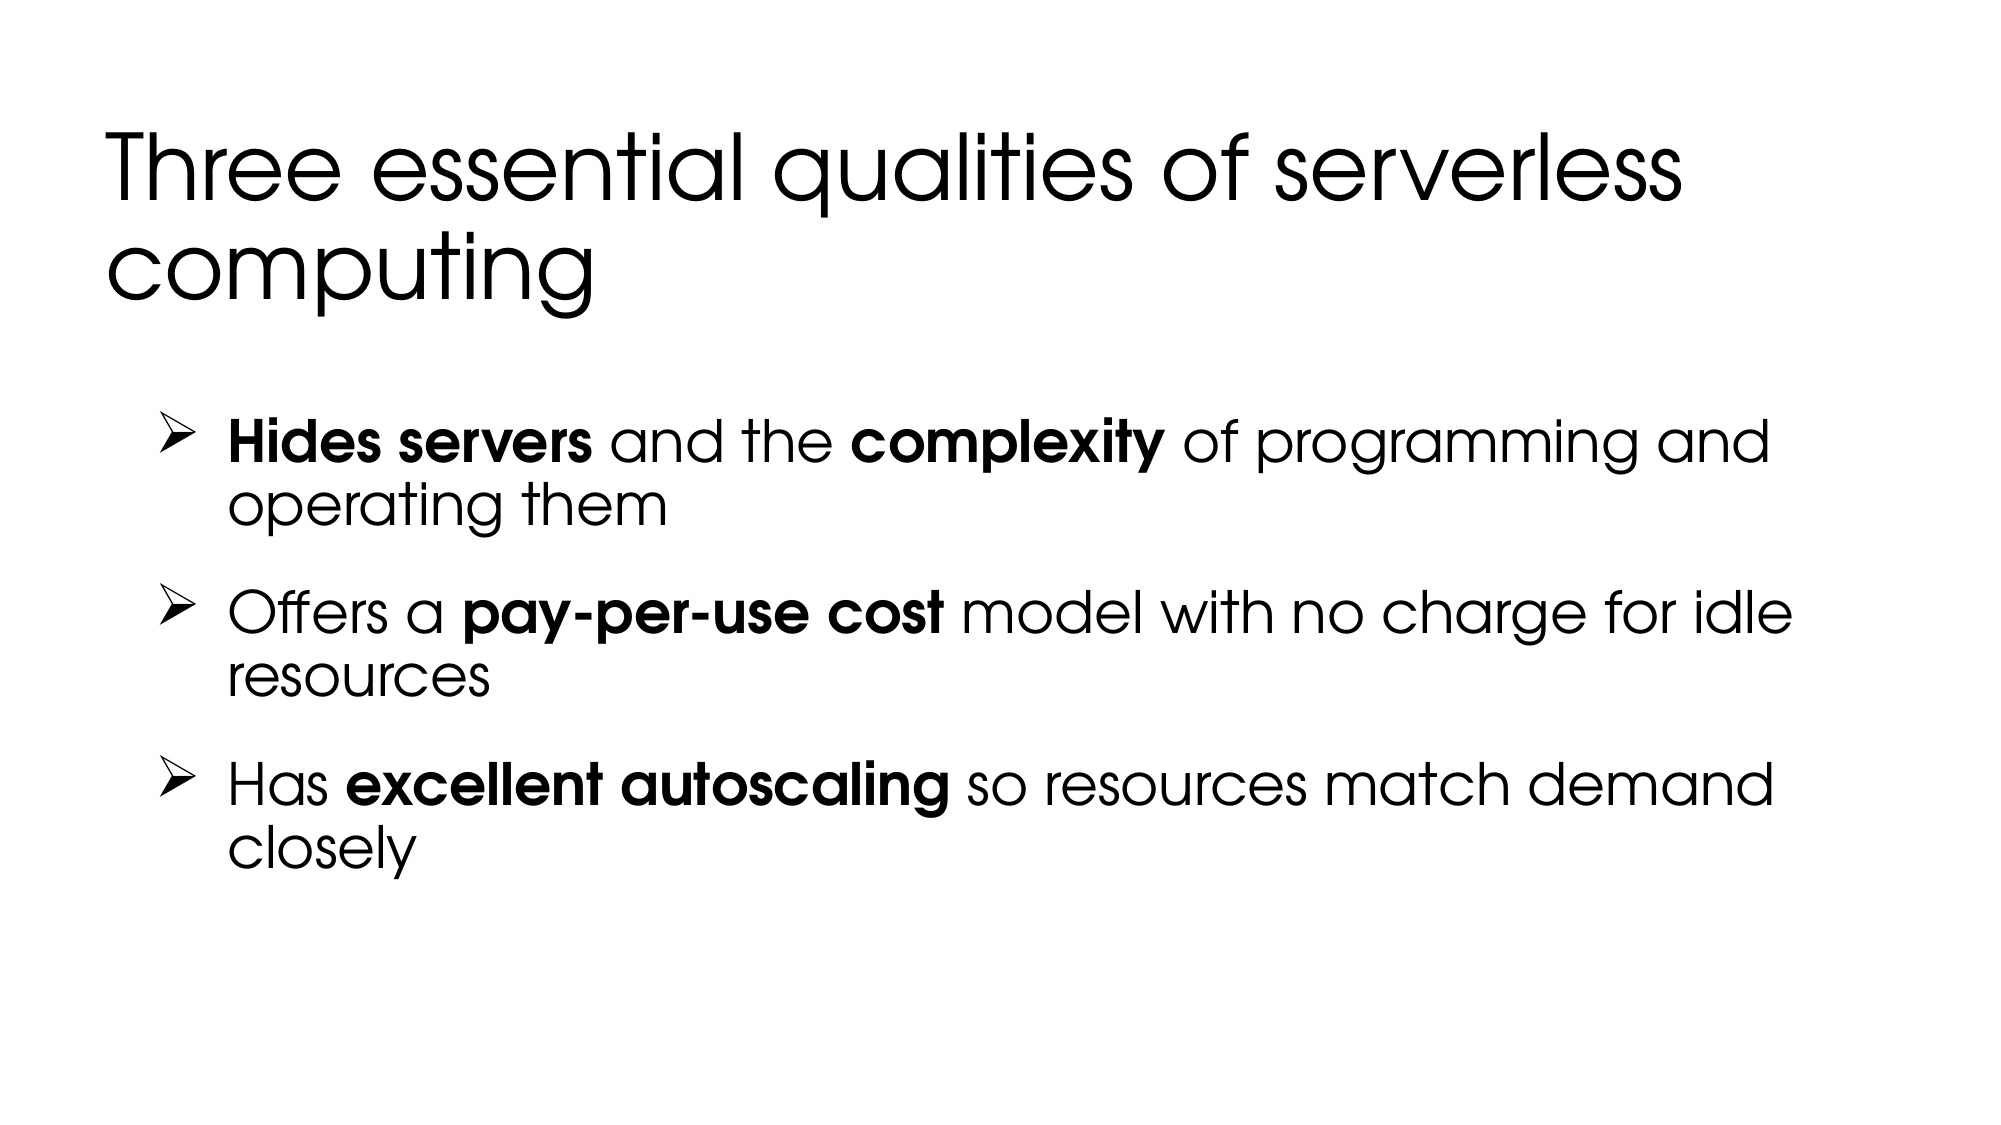

# Three essential qualities of serverless computing
‌Hides servers and the complexity of programming and operating them
Offers a pay-per-use cost model with no charge for idle resources
Has excellent autoscaling so resources match demand closely